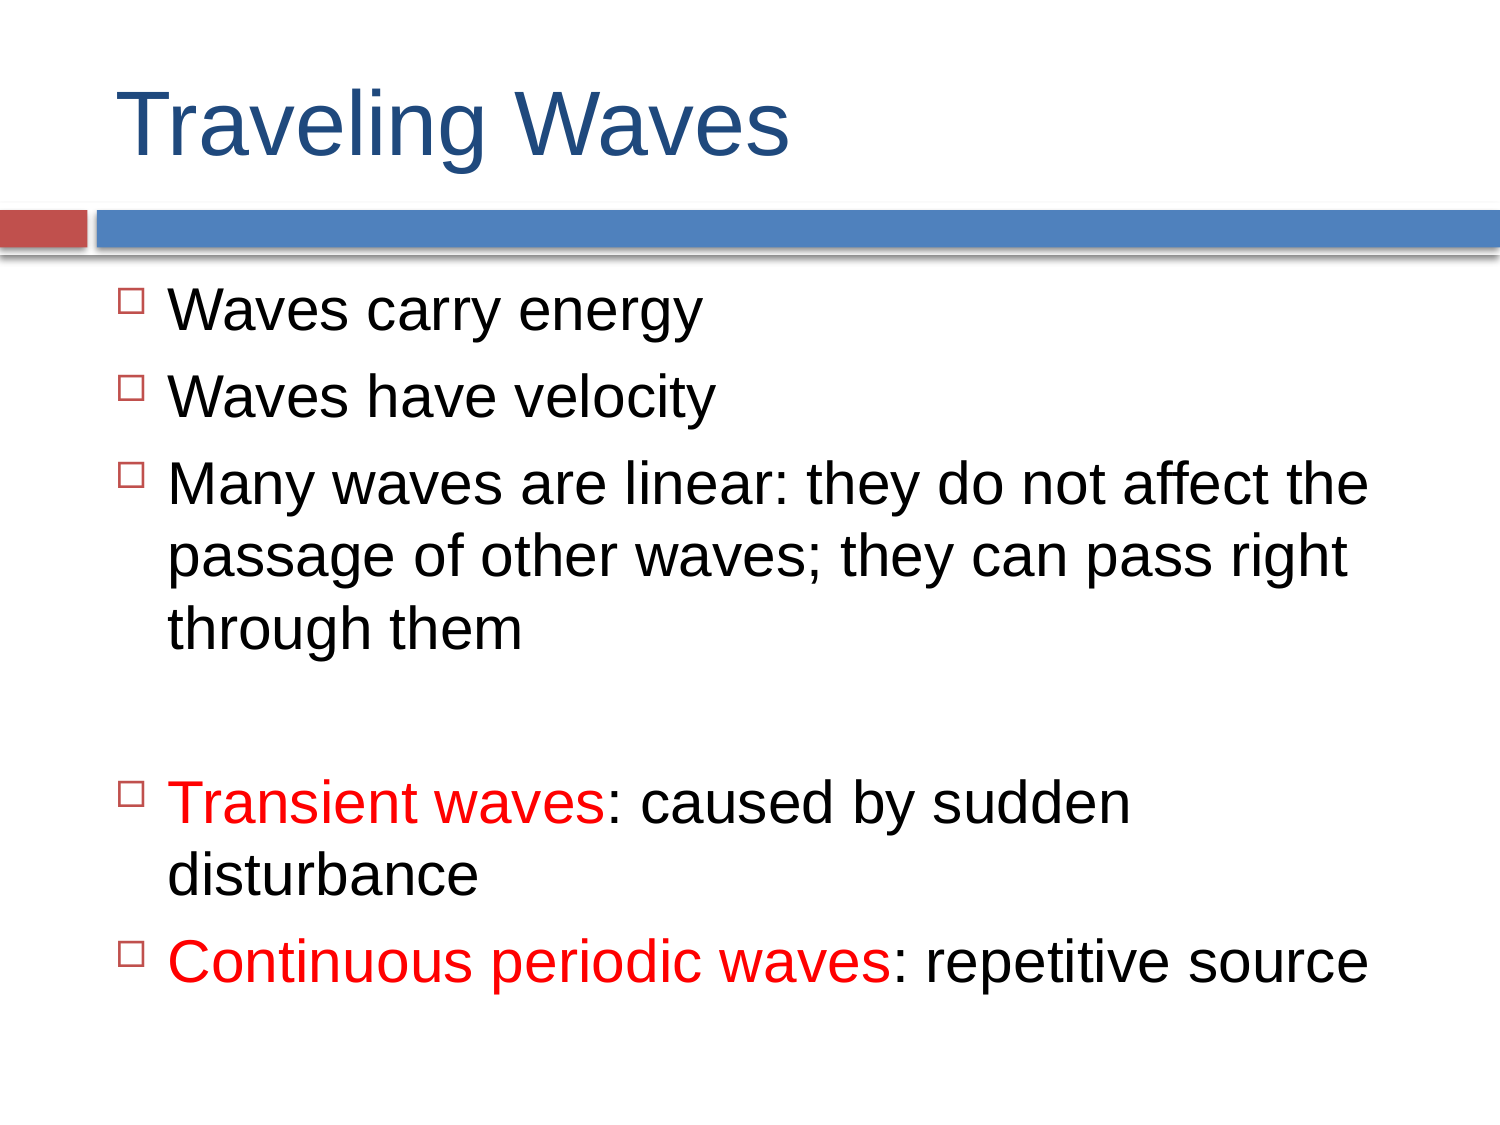

# Traveling Waves
Waves carry energy
Waves have velocity
Many waves are linear: they do not affect the passage of other waves; they can pass right through them

Transient waves: caused by sudden disturbance
Continuous periodic waves: repetitive source